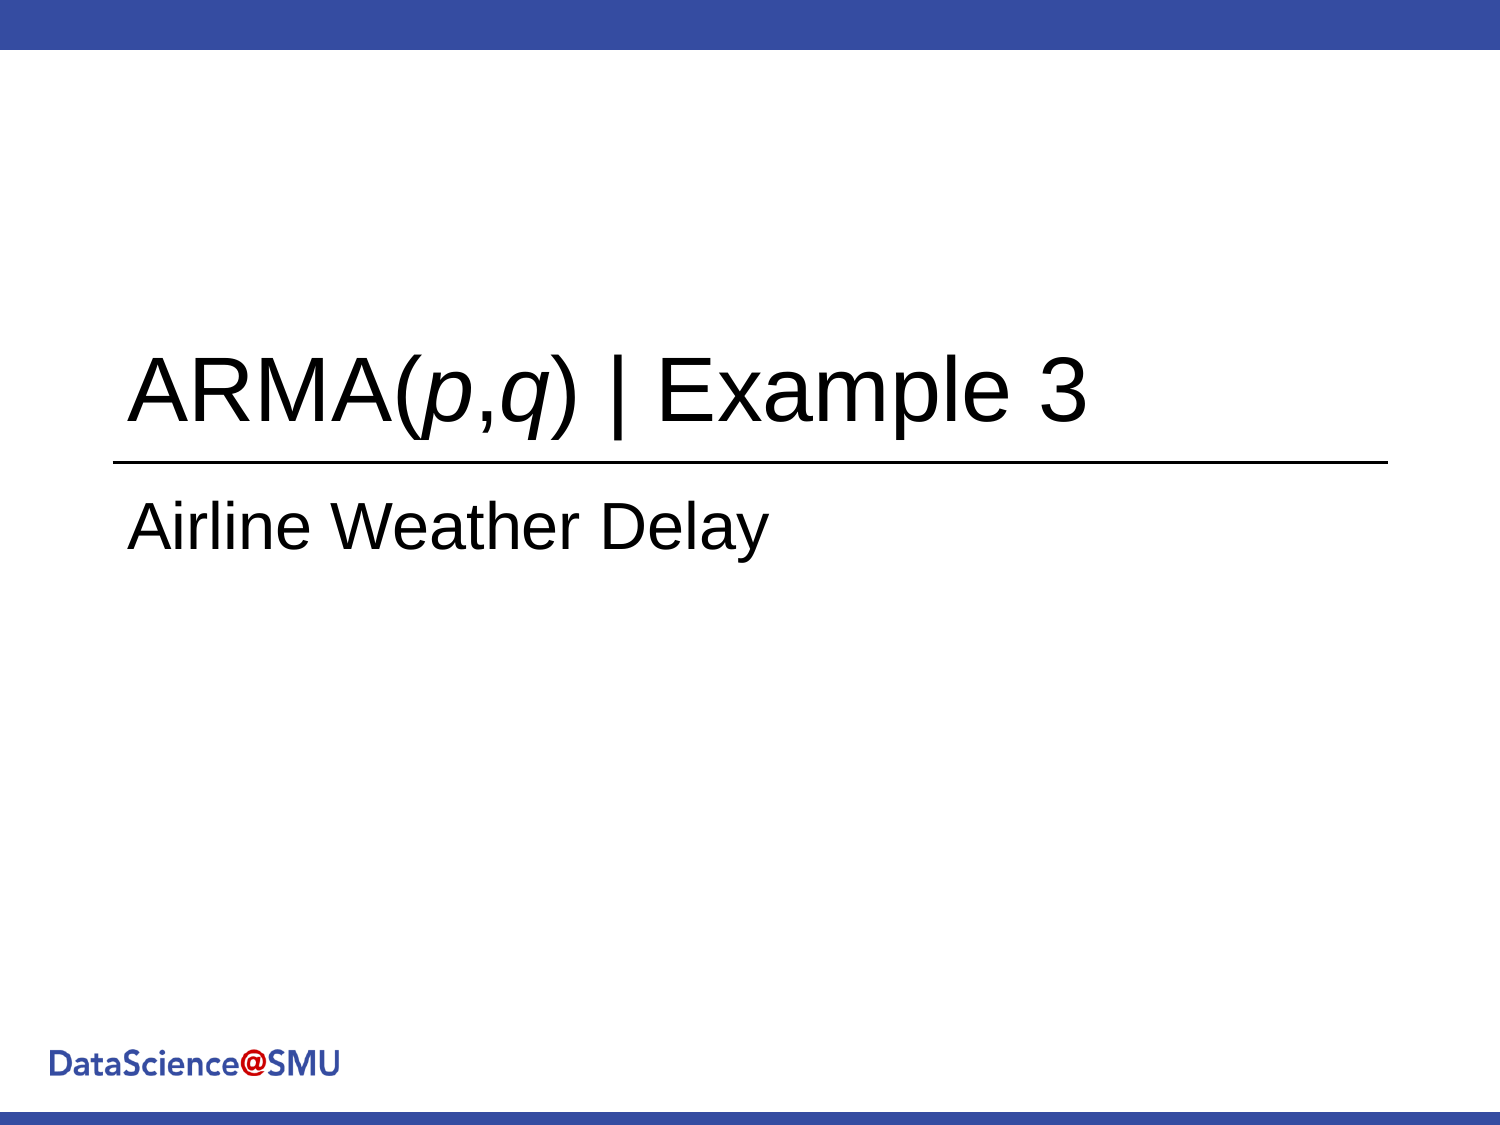

# ARMA(p,q) | Example 3
Airline Weather Delay